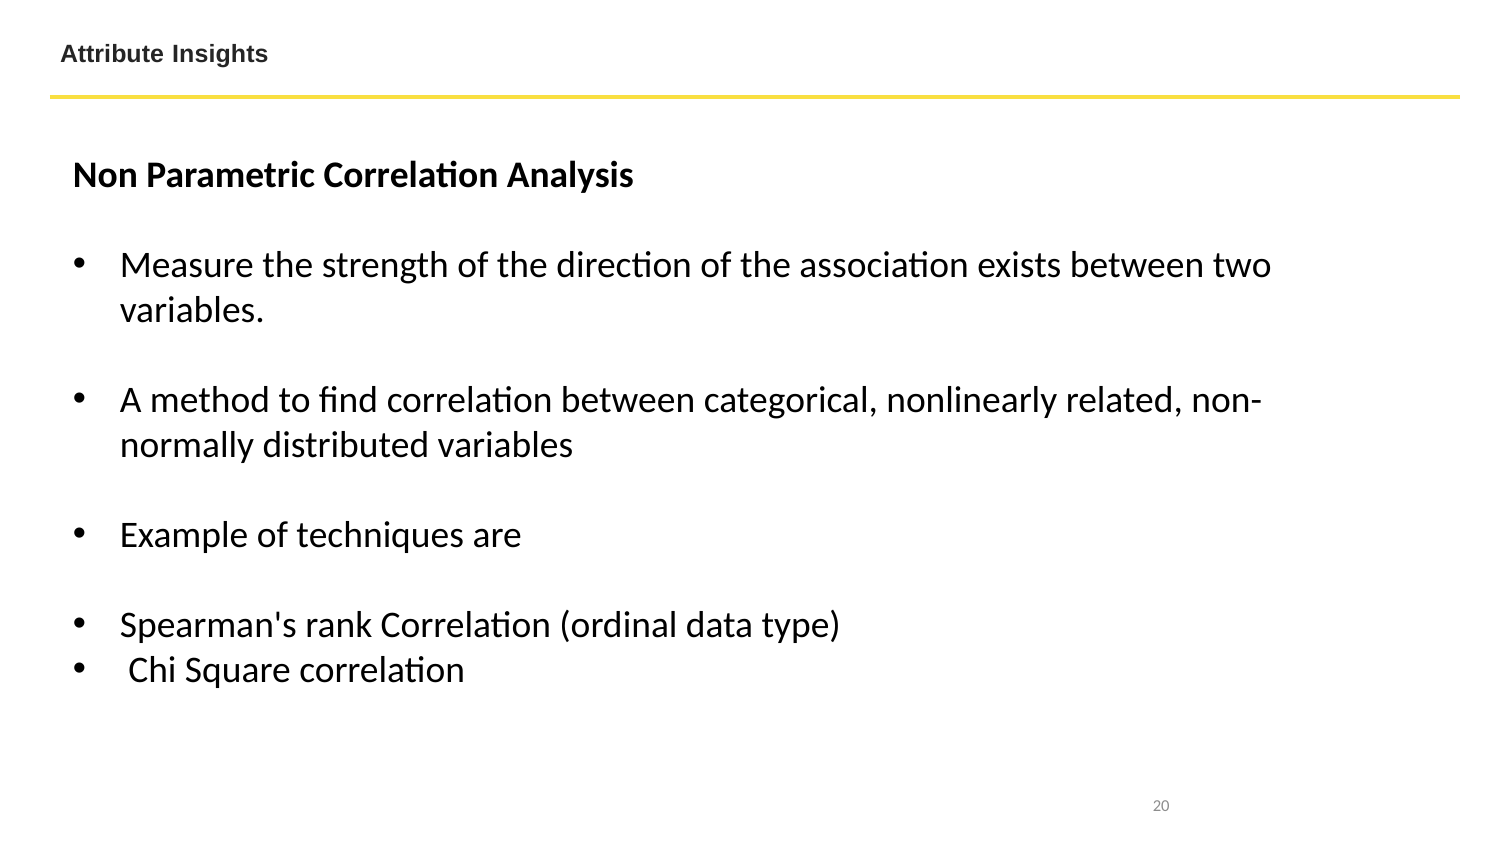

Attribute Insights

Non Parametric Correlation Analysis

Measure the strength of the direction of the association exists between two variables.

A method to find correlation between categorical, nonlinearly related, non-normally distributed variables

Example of techniques are

Spearman's rank Correlation (ordinal data type)
 Chi Square correlation

20